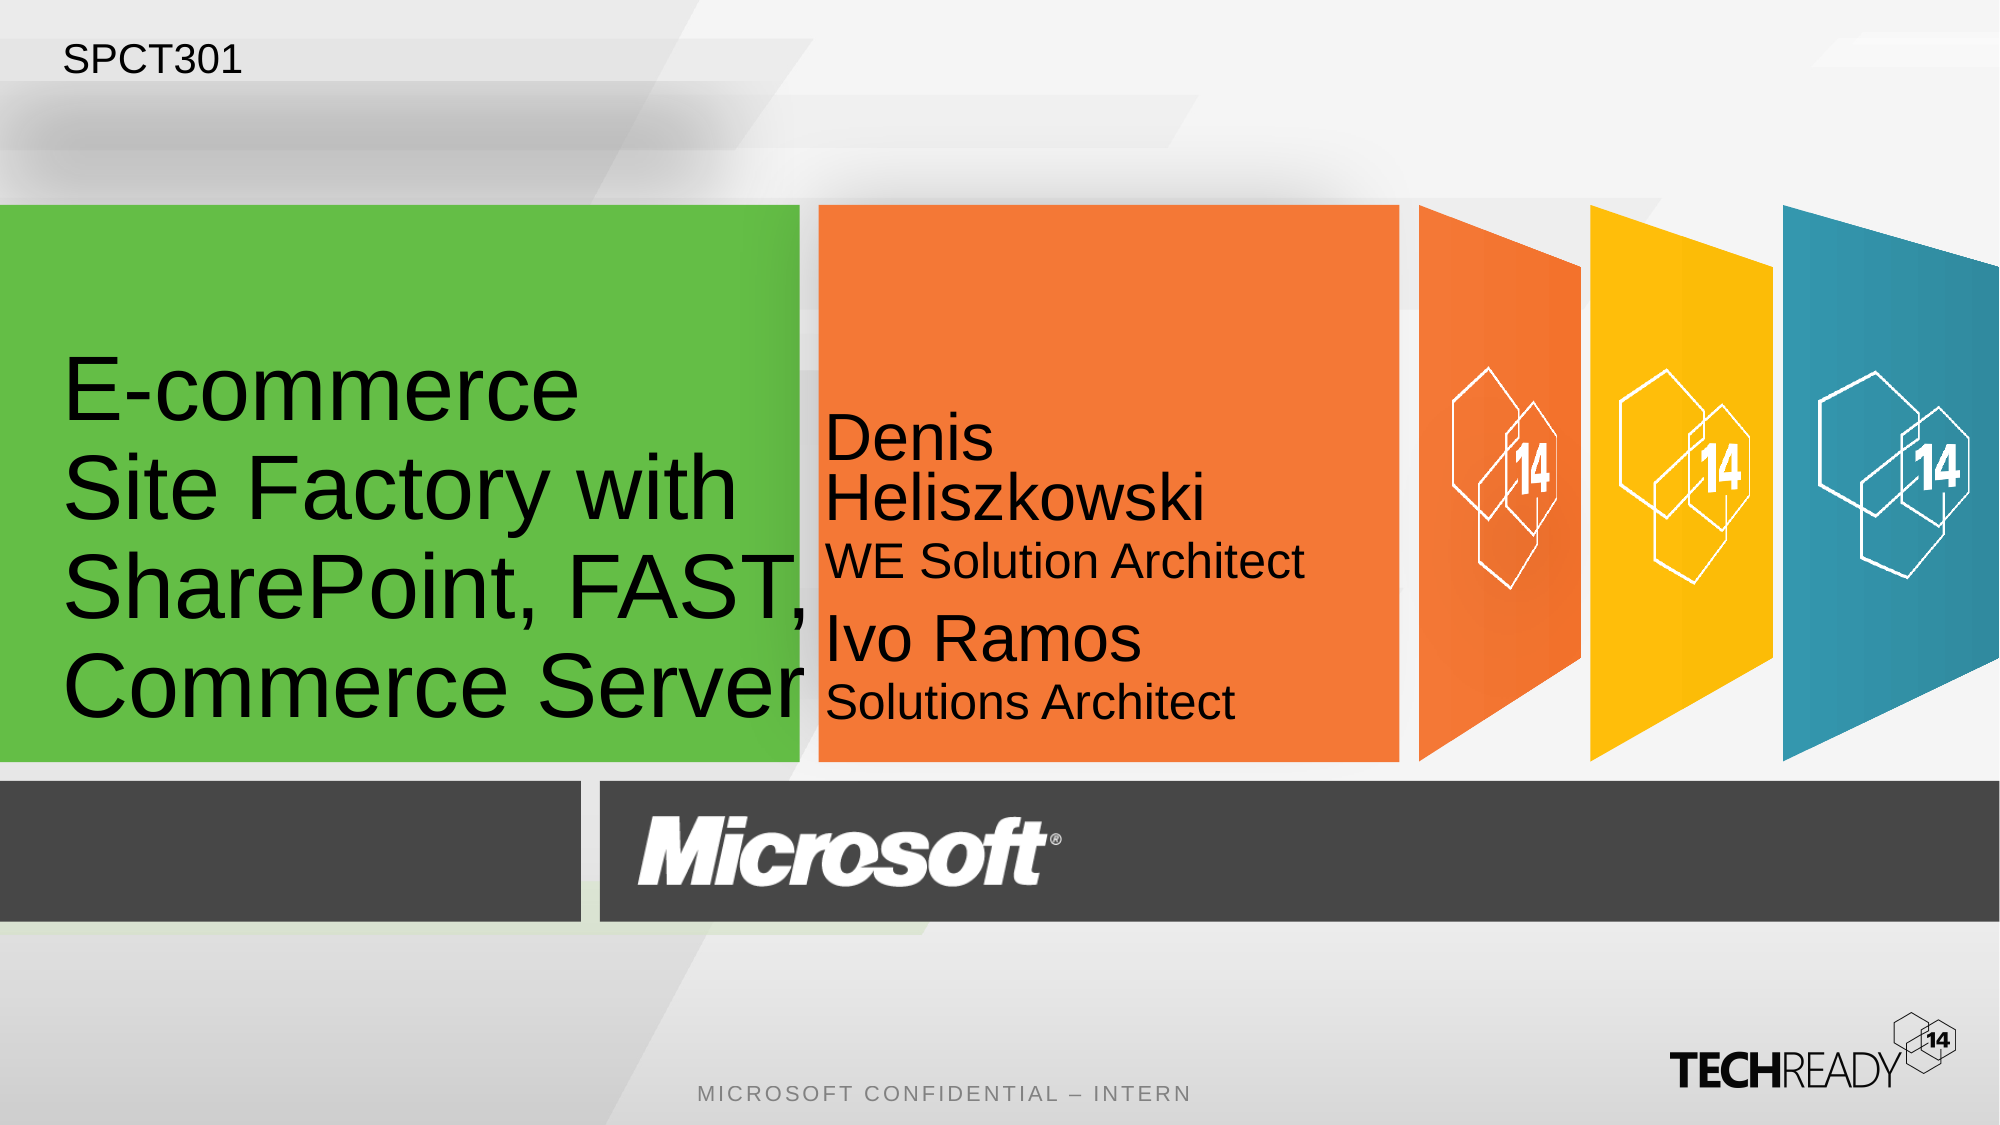

SPCT301
E-commerce      Site Factory with SharePoint, FAST, Commerce Server
Denis Heliszkowski
WE Solution Architect
Ivo Ramos
Solutions Architect